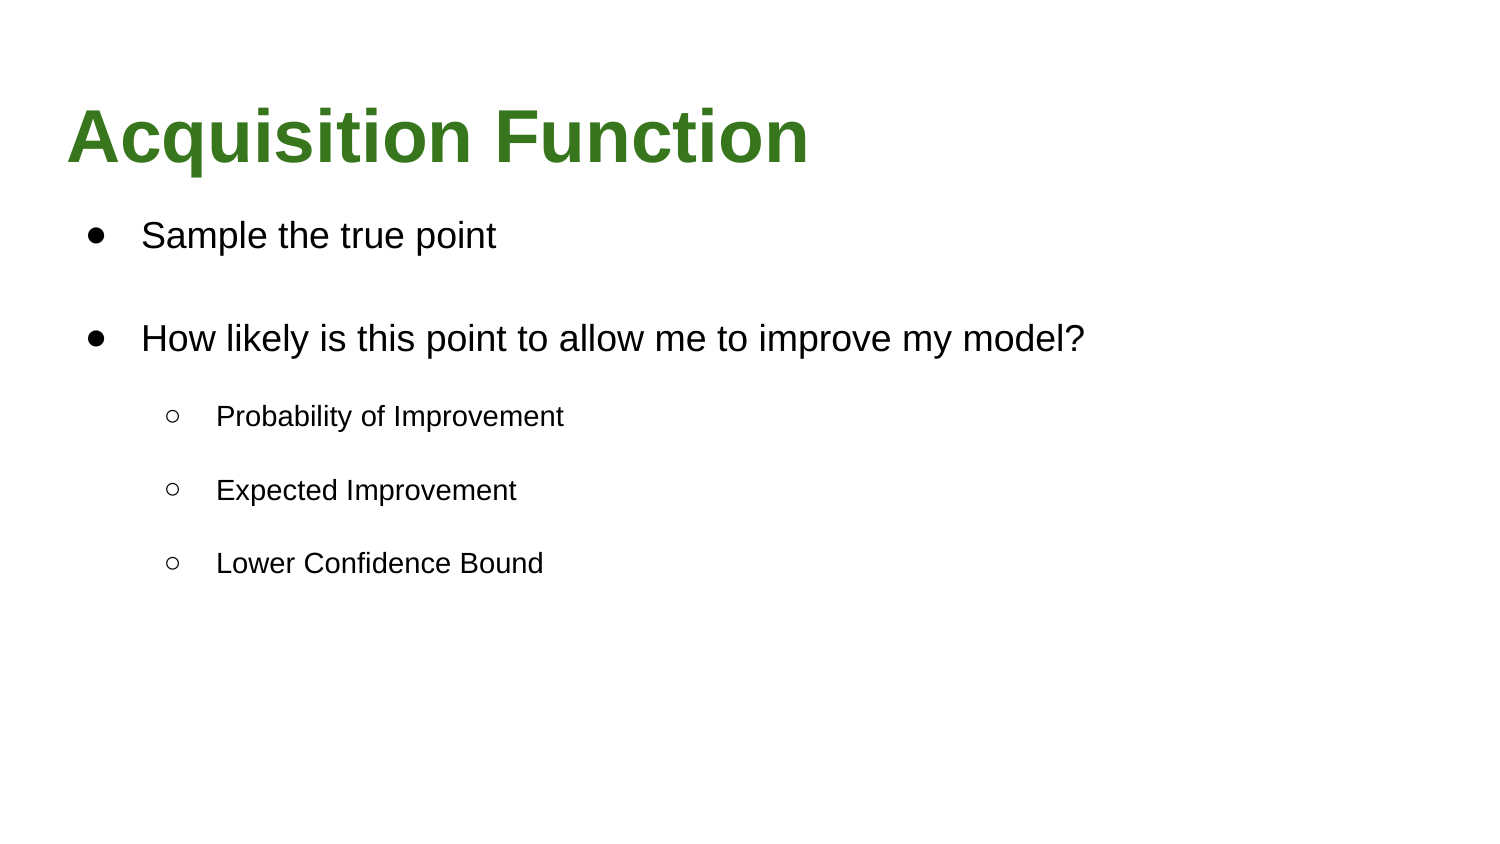

# Acquisition Function
Sample the true point

How likely is this point to allow me to improve my model?
Probability of Improvement
Expected Improvement
Lower Confidence Bound